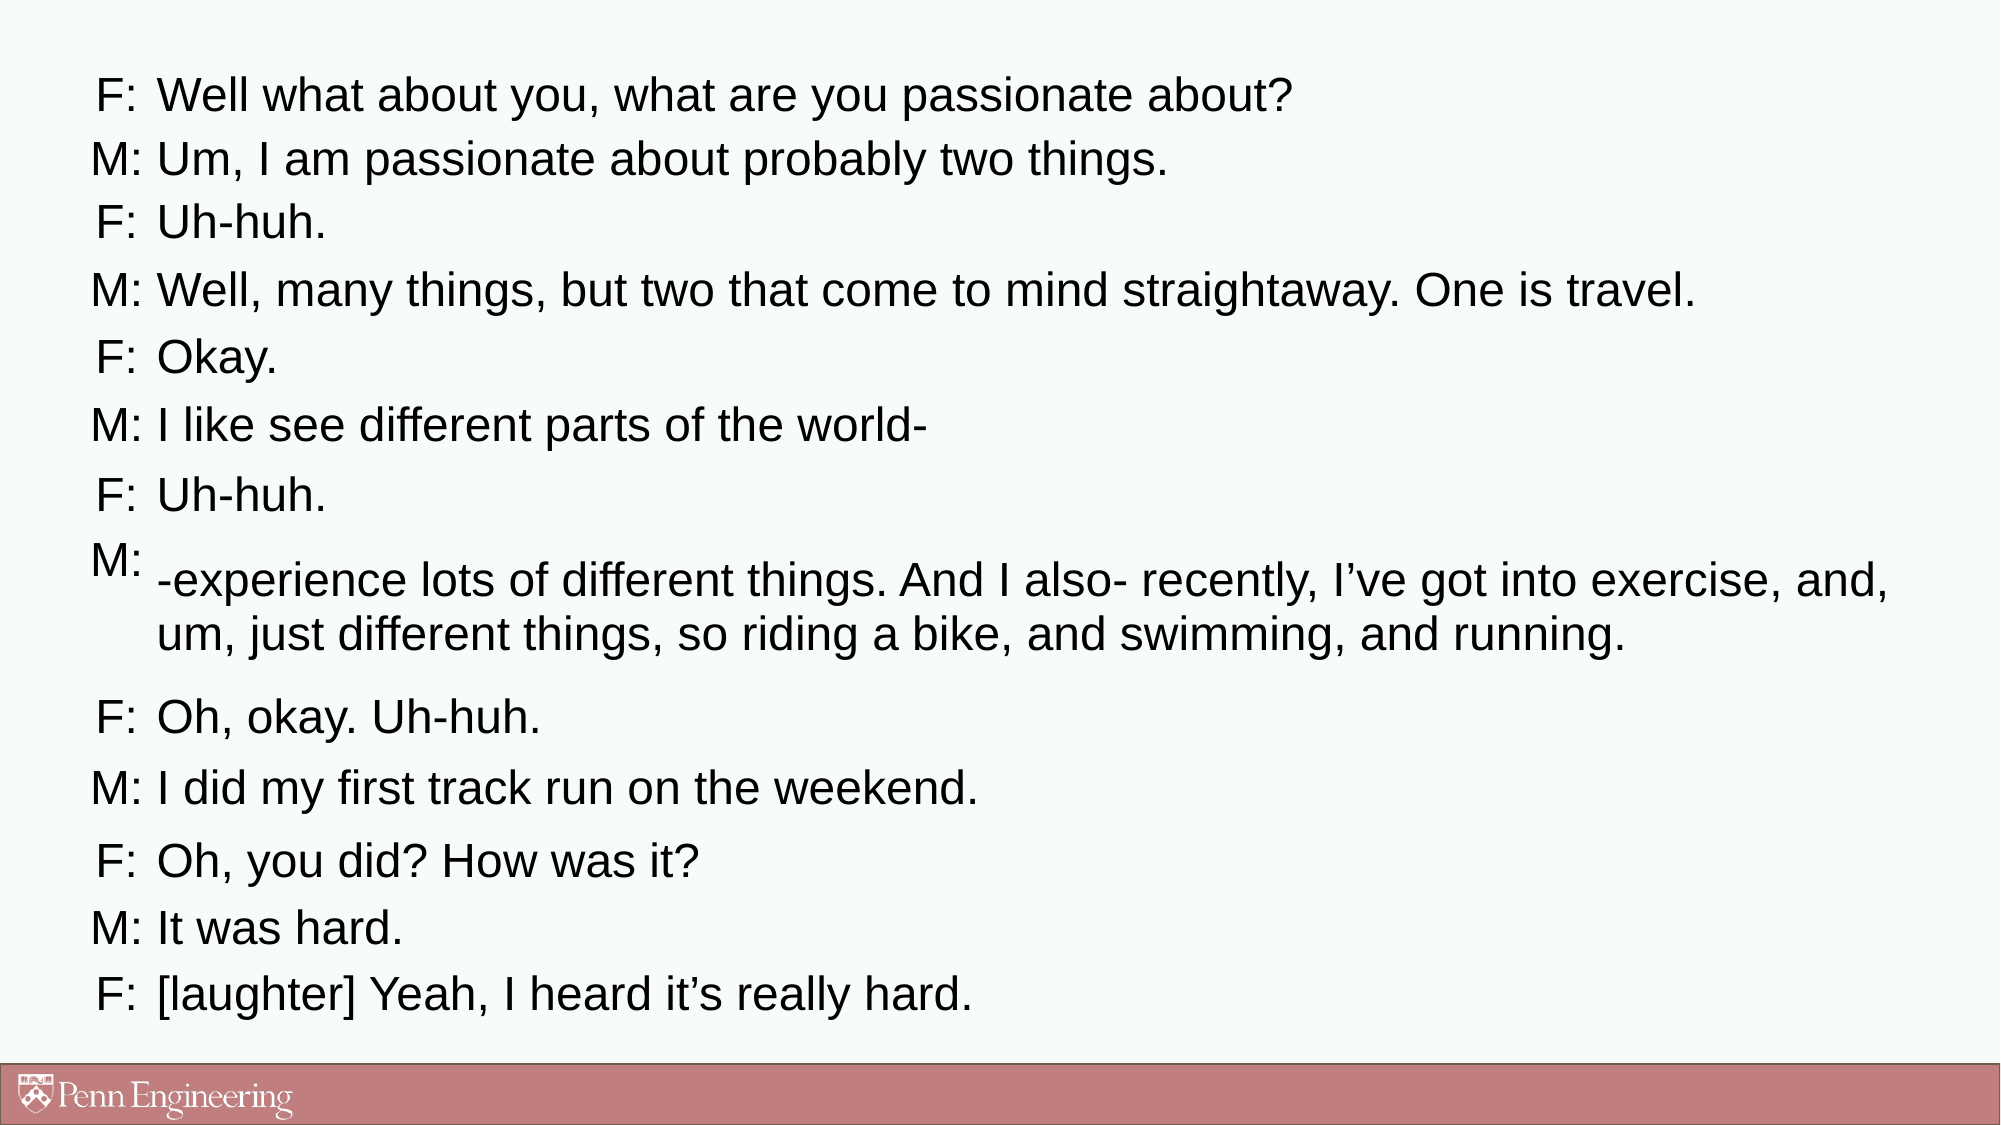

| F: | Well what about you, what are you passionate about? |
| --- | --- |
| M: | Um, I am passionate about probably two things. |
| F: | Uh-huh. |
| M: | Well, many things, but two that come to mind straightaway. One is travel. |
| F: | Okay. |
| M: | I like see different parts of the world- |
| F: | Uh-huh. |
| M: | -experience lots of different things. And I also- recently, I’ve got into exercise, and, um, just different things, so riding a bike, and swimming, and running. |
| F: | Oh, okay. Uh-huh. |
| M: | I did my first track run on the weekend. |
| F: | Oh, you did? How was it? |
| M: | It was hard. |
| F: | [laughter] Yeah, I heard it’s really hard. |